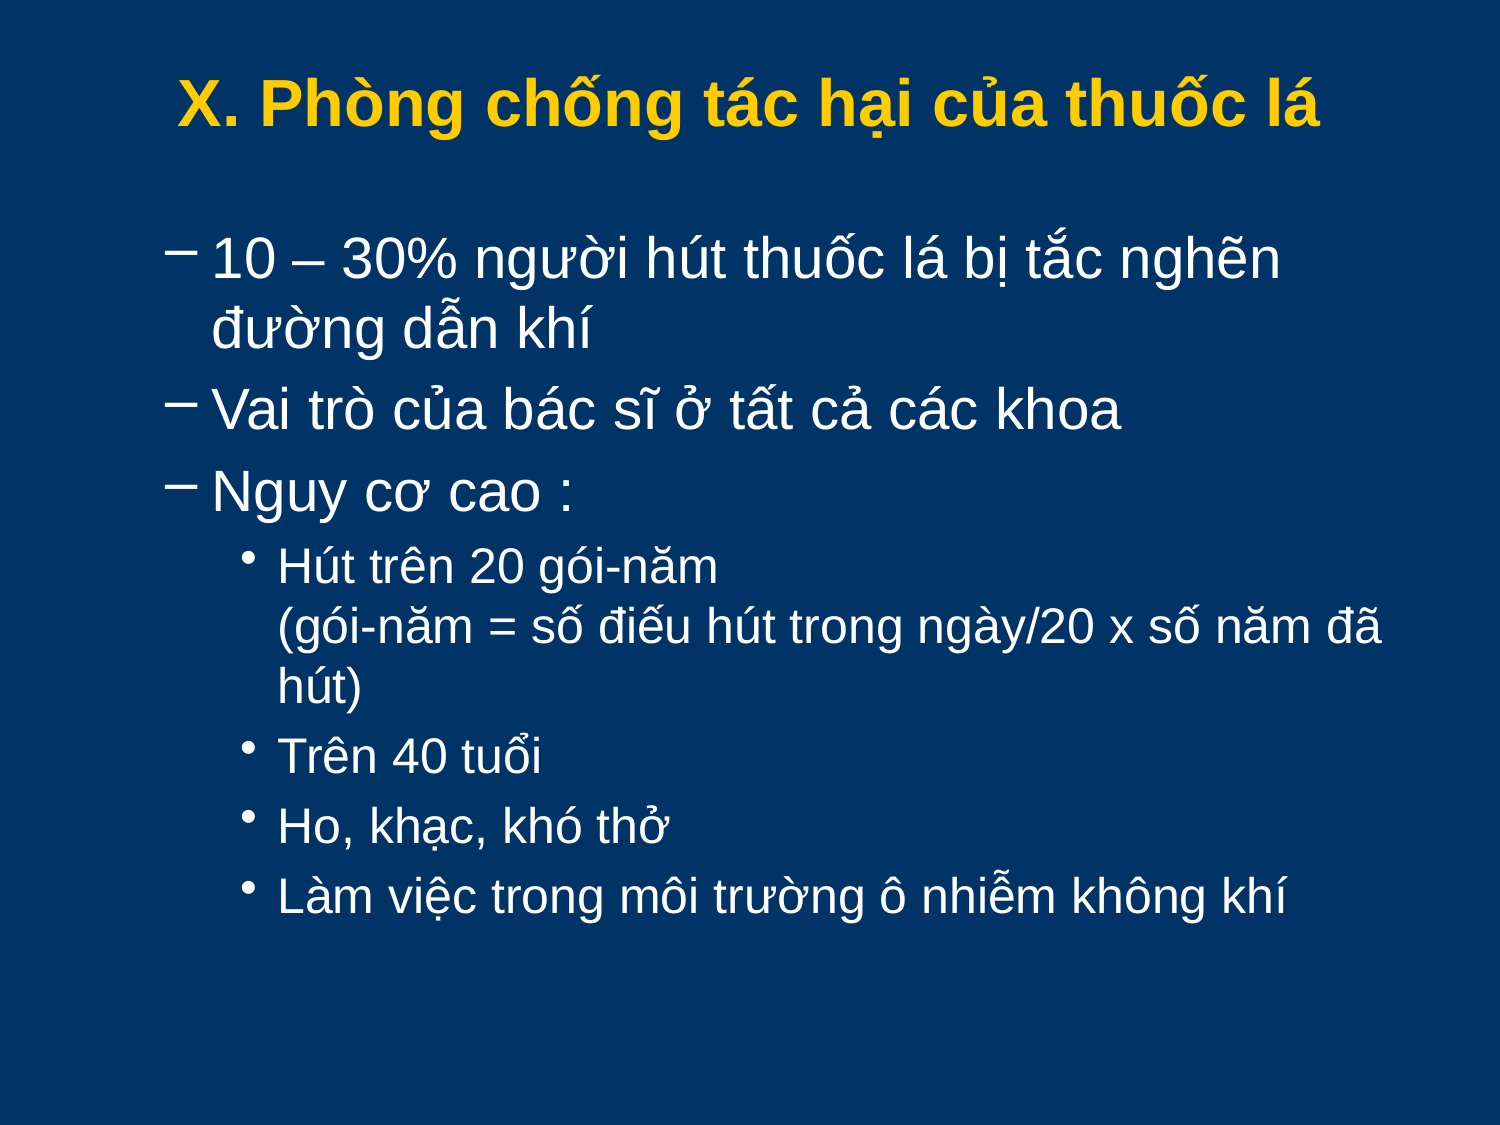

# X. Phòng chống tác hại của thuốc lá
10 – 30% người hút thuốc lá bị tắc nghẽn đường dẫn khí
Vai trò của bác sĩ ở tất cả các khoa
Nguy cơ cao :
Hút trên 20 gói-năm
(gói-năm = số điếu hút trong ngày/20 x số năm đã hút)
Trên 40 tuổi
Ho, khạc, khó thở
Làm việc trong môi trường ô nhiễm không khí